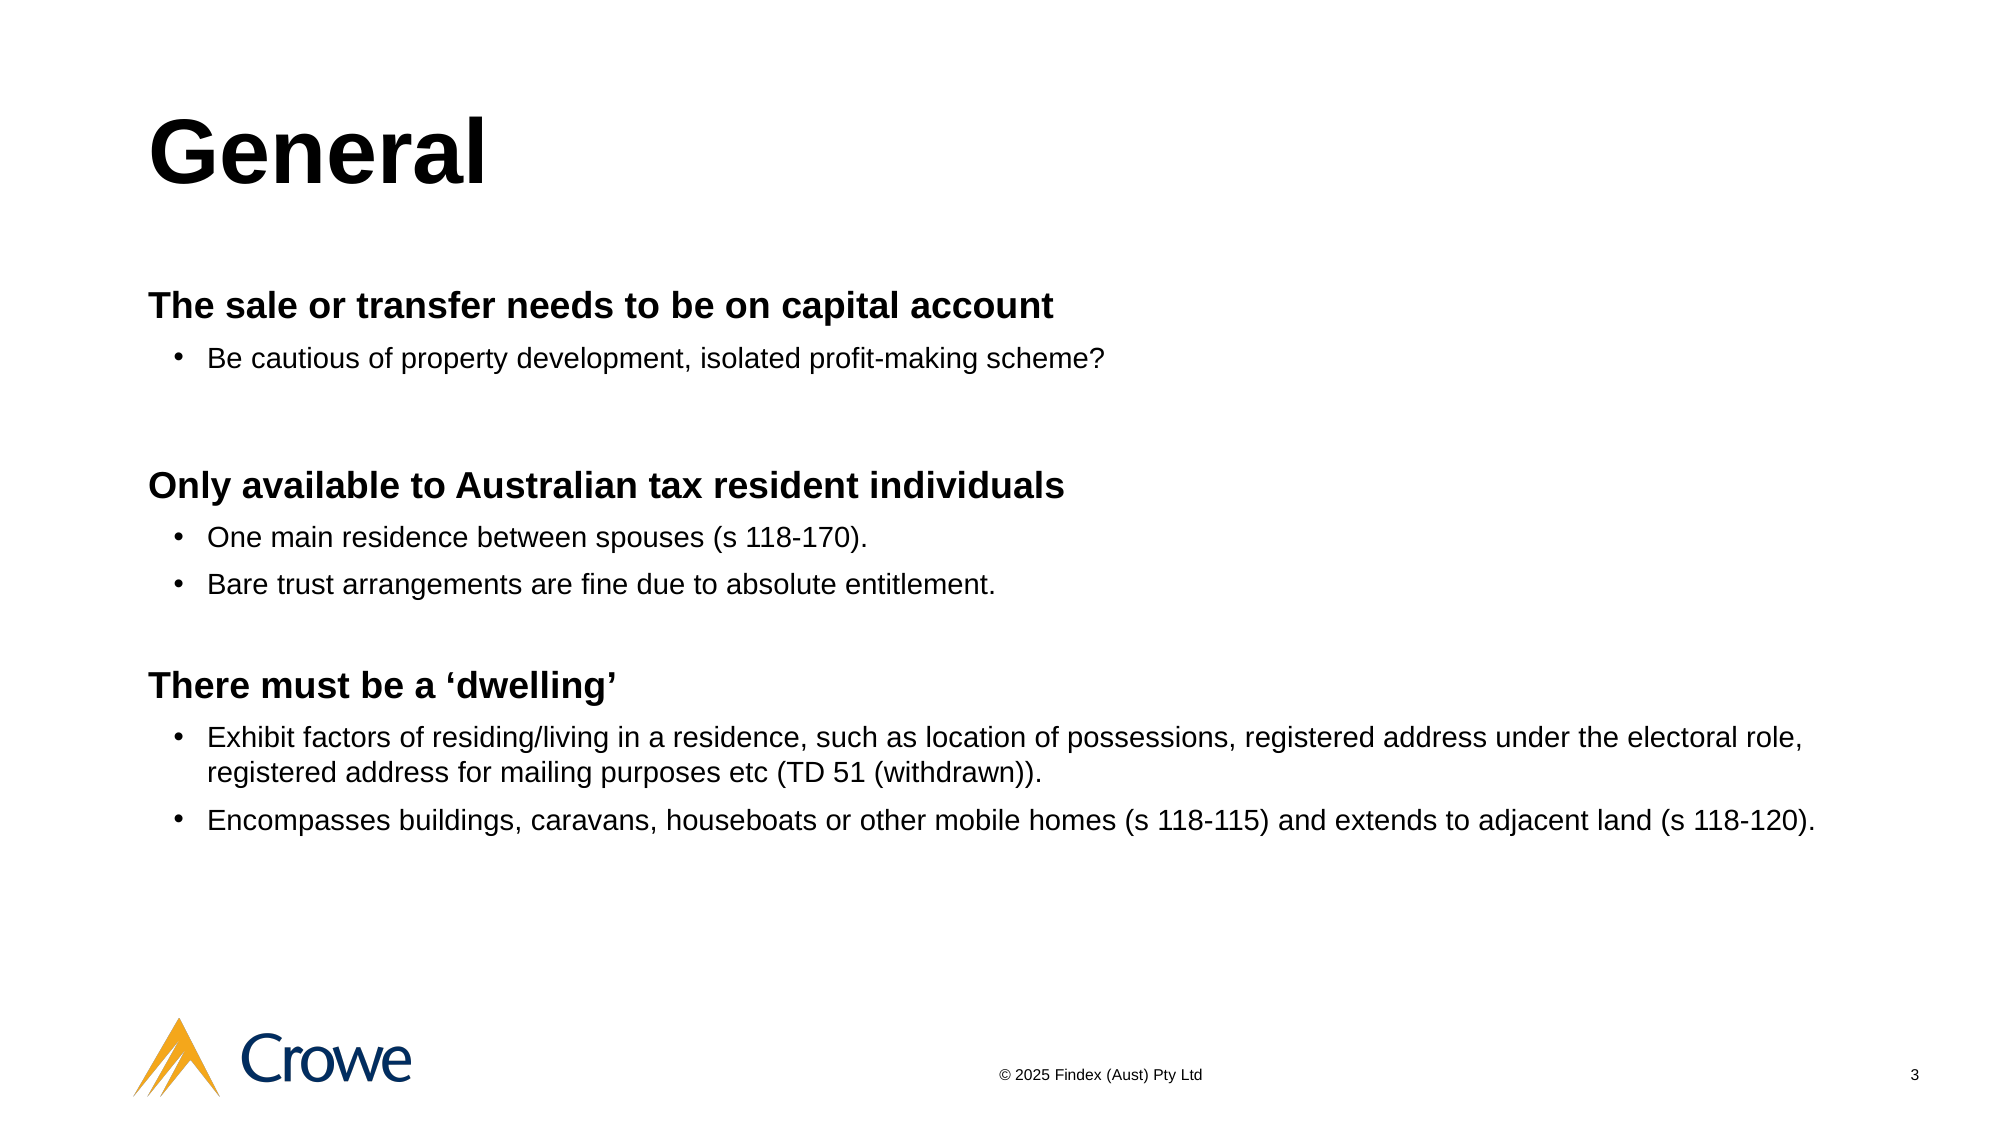

# General
The sale or transfer needs to be on capital account
Be cautious of property development, isolated profit-making scheme?

Only available to Australian tax resident individuals
One main residence between spouses (s 118-170).
Bare trust arrangements are fine due to absolute entitlement.

There must be a ‘dwelling’
Exhibit factors of residing/living in a residence, such as location of possessions, registered address under the electoral role, registered address for mailing purposes etc (TD 51 (withdrawn)).
Encompasses buildings, caravans, houseboats or other mobile homes (s 118-115) and extends to adjacent land (s 118-120).